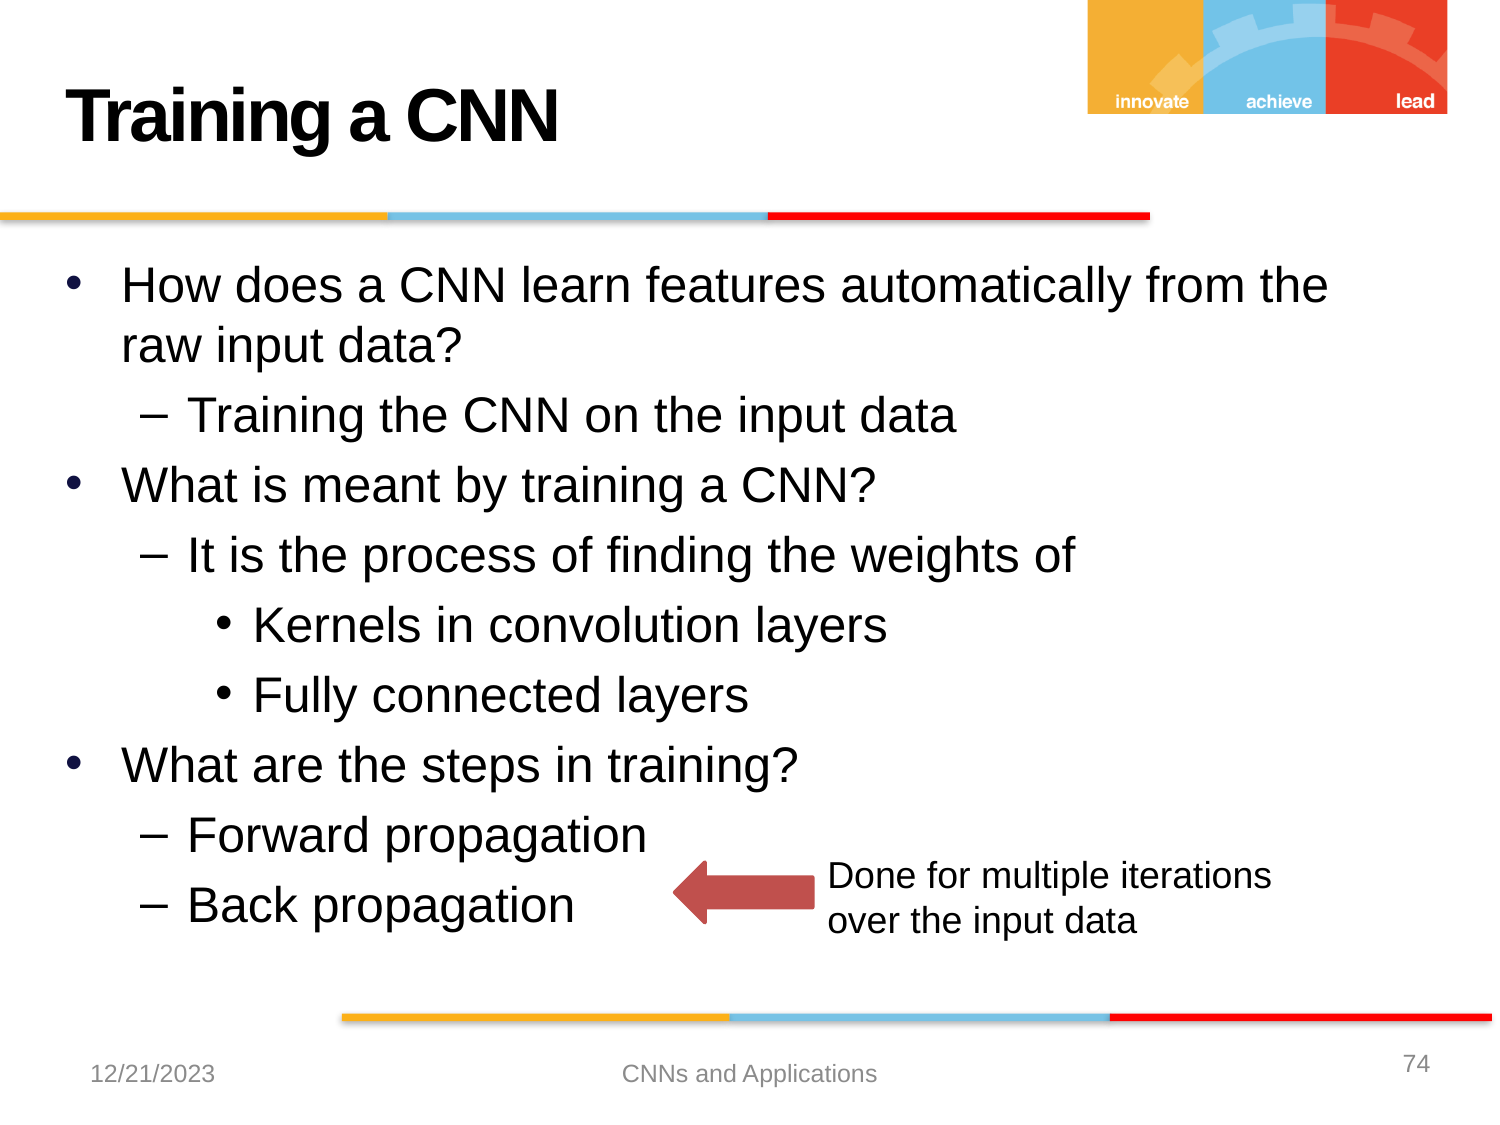

Training a CNN
How does a CNN learn features automatically from the raw input data?
Training the CNN on the input data
What is meant by training a CNN?
It is the process of finding the weights of
Kernels in convolution layers
Fully connected layers
What are the steps in training?
Forward propagation
Back propagation

Done for multiple iterations over the input data

74
12/21/2023
CNNs and Applications